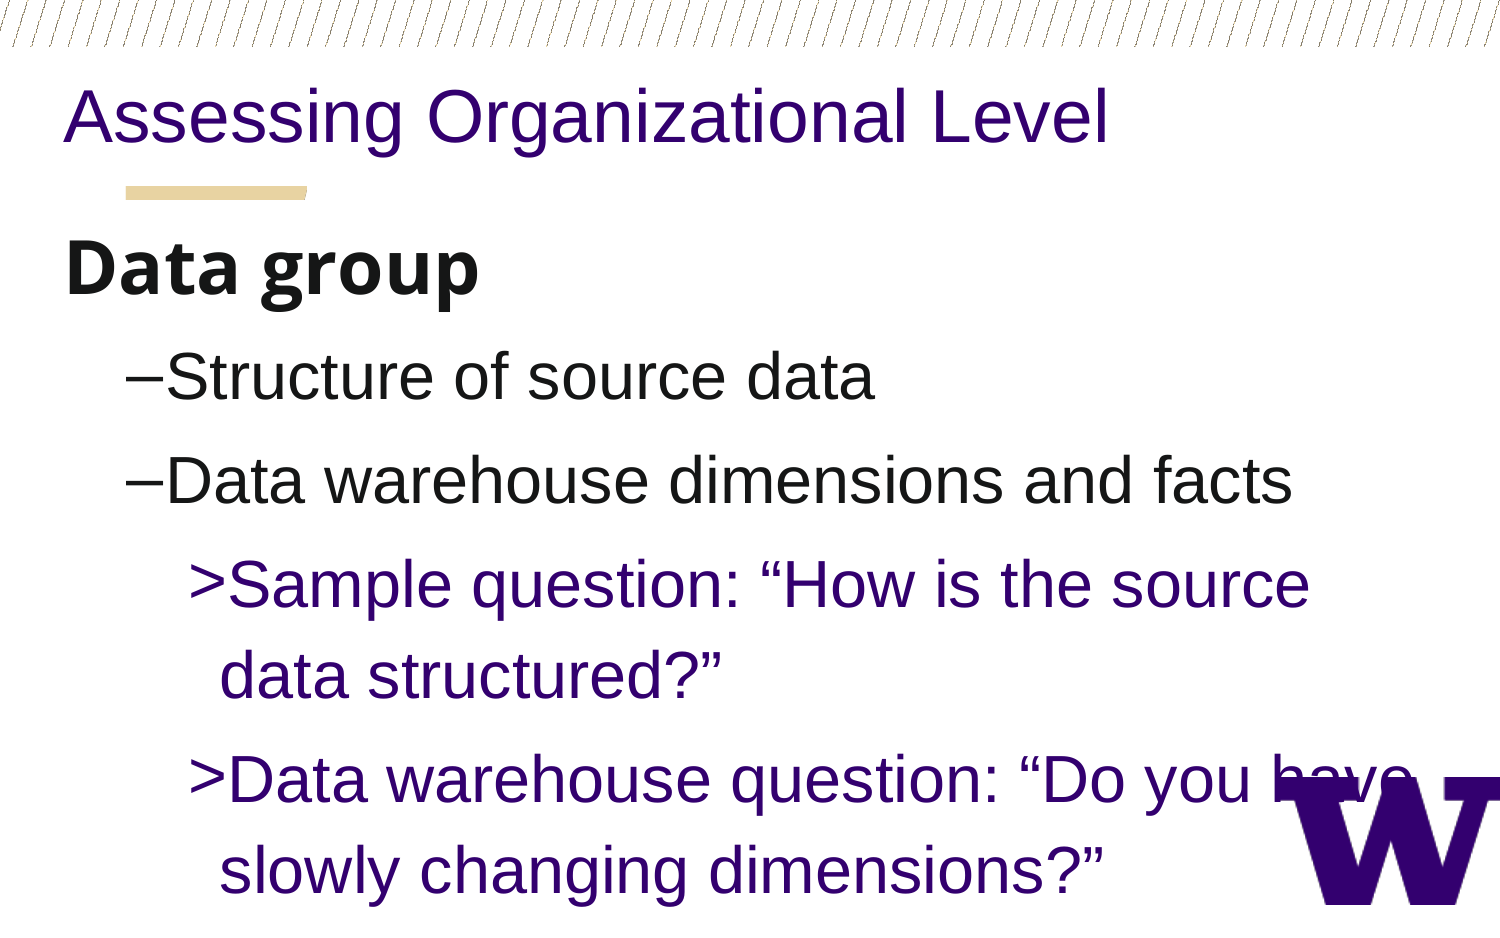

Assessing Organizational Level
Data group
Structure of source data
Data warehouse dimensions and facts
Sample question: “How is the source data structured?”
Data warehouse question: “Do you have slowly changing dimensions?”